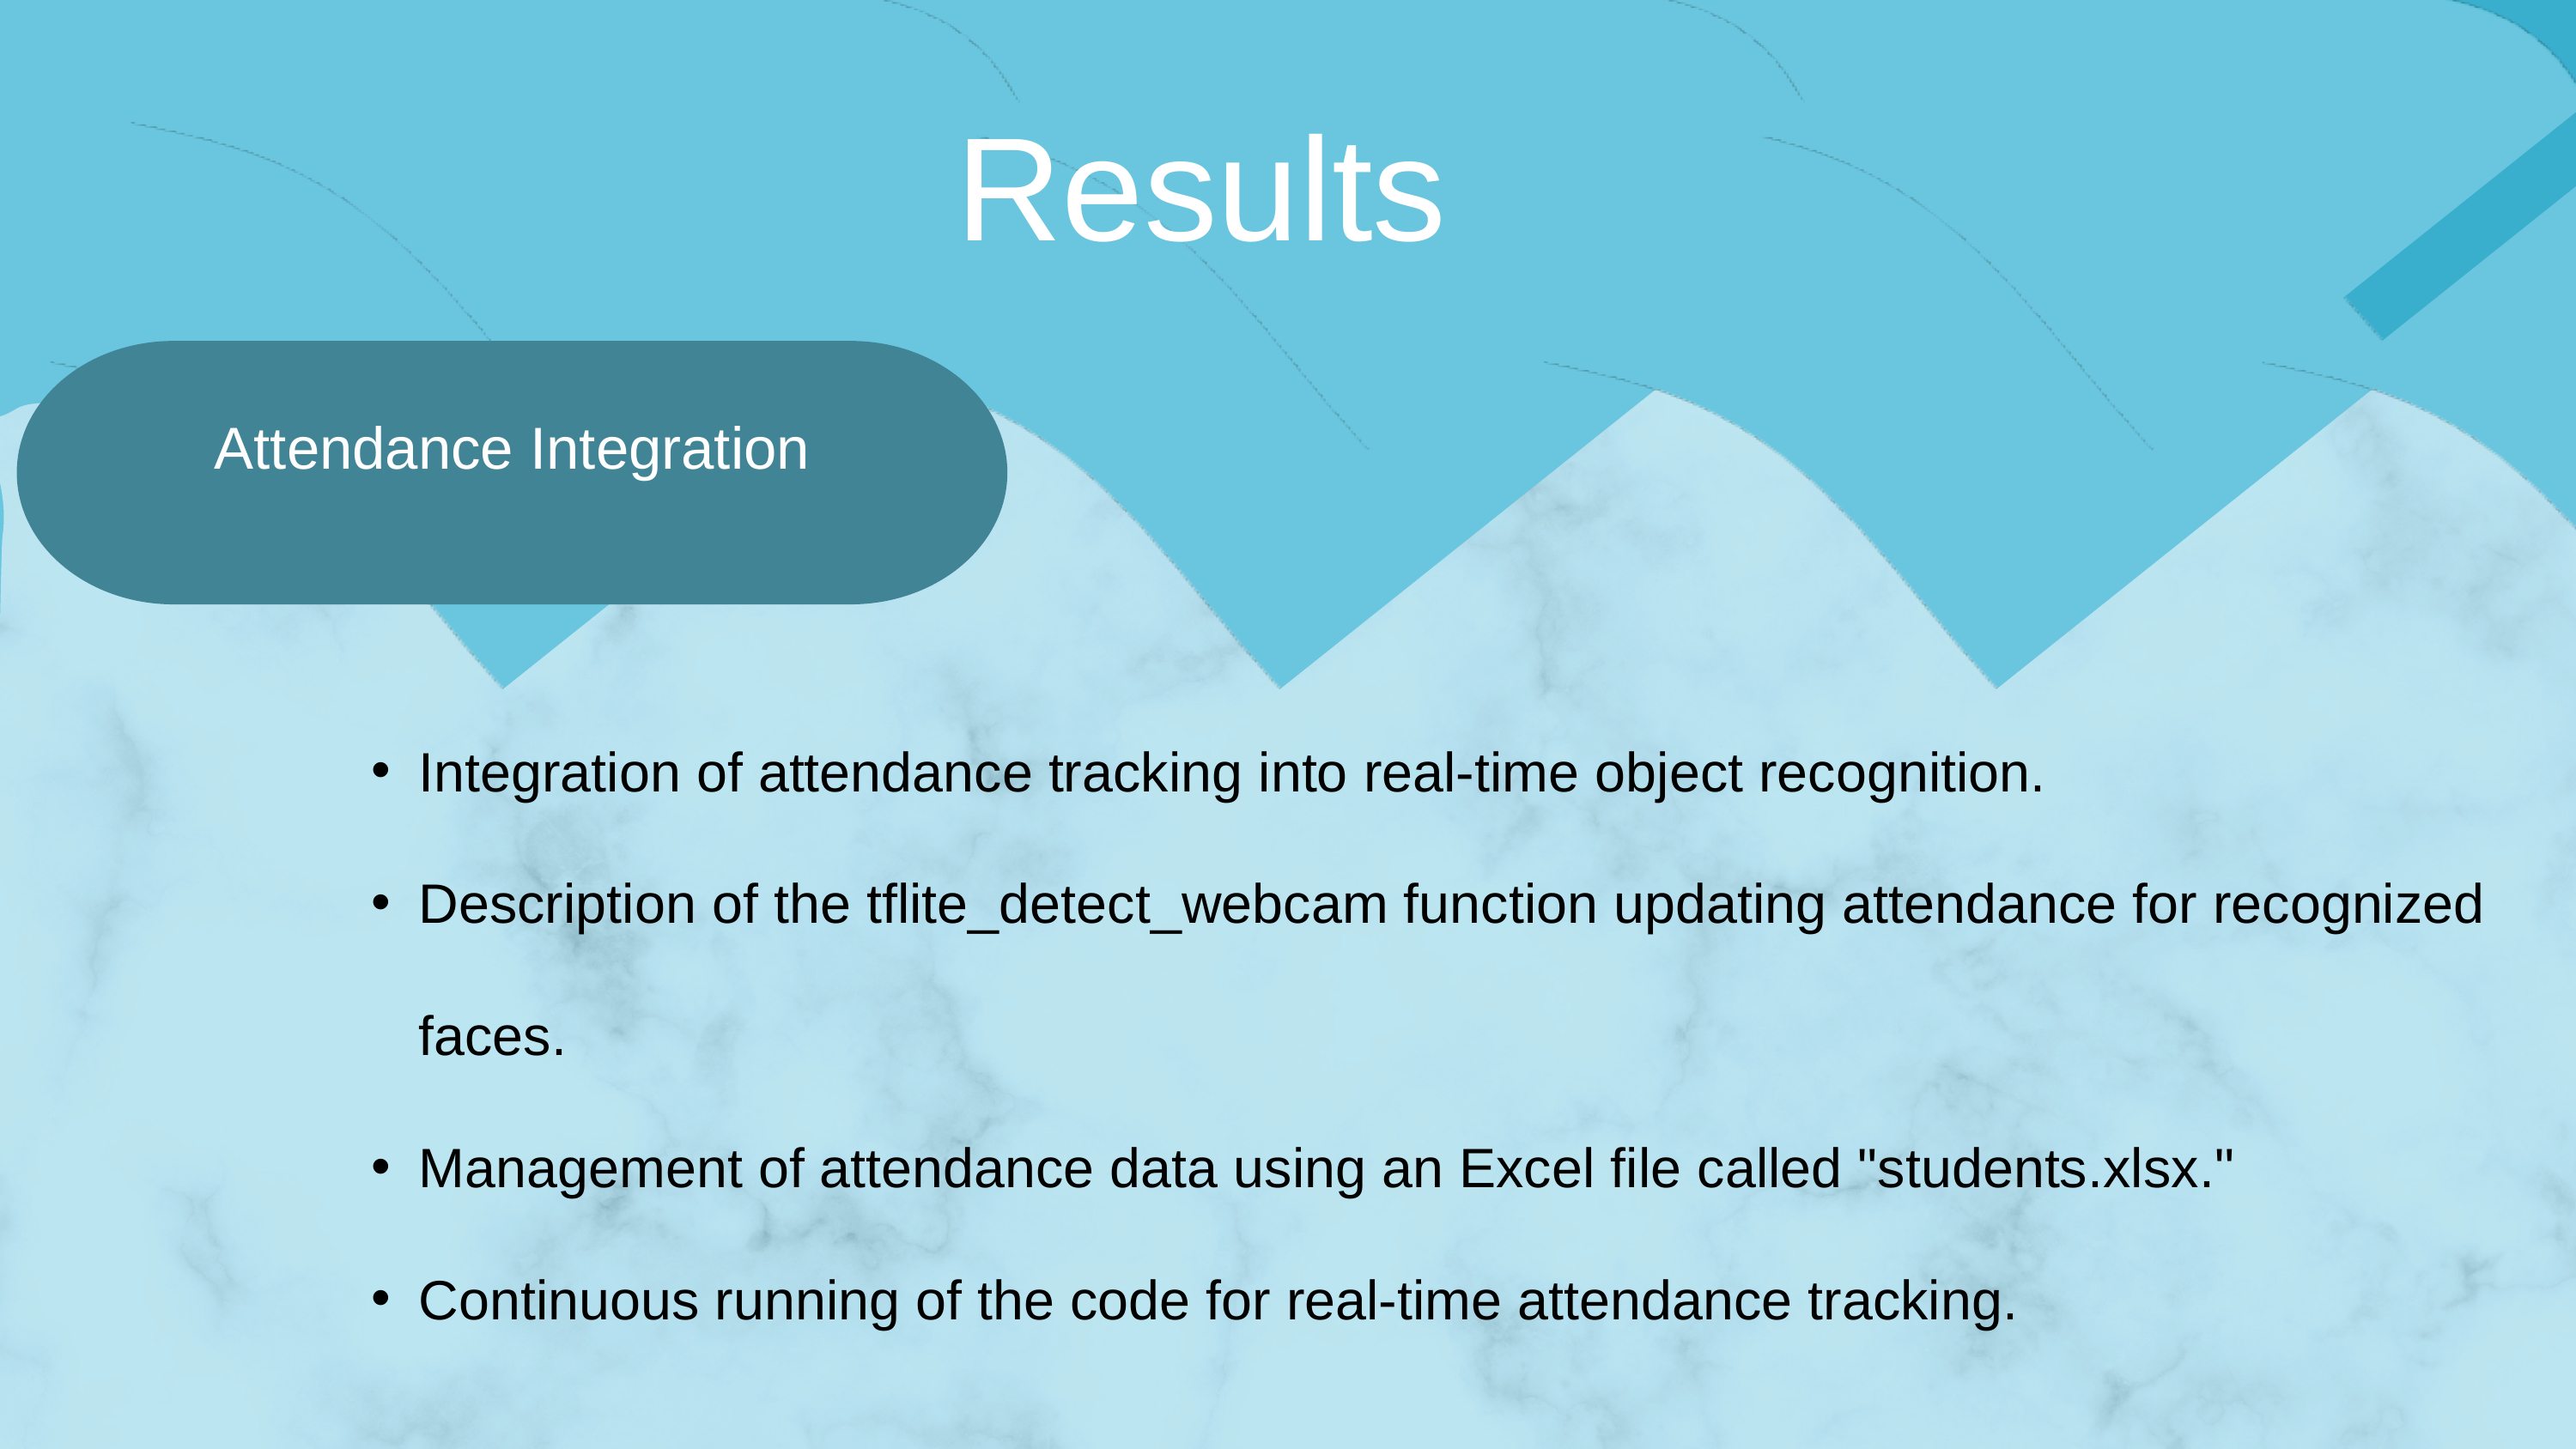

Results

Attendance Integration
Integration of attendance tracking into real-time object recognition.
Description of the tflite_detect_webcam function updating attendance for recognized faces.
Management of attendance data using an Excel file called "students.xlsx."
Continuous running of the code for real-time attendance tracking.